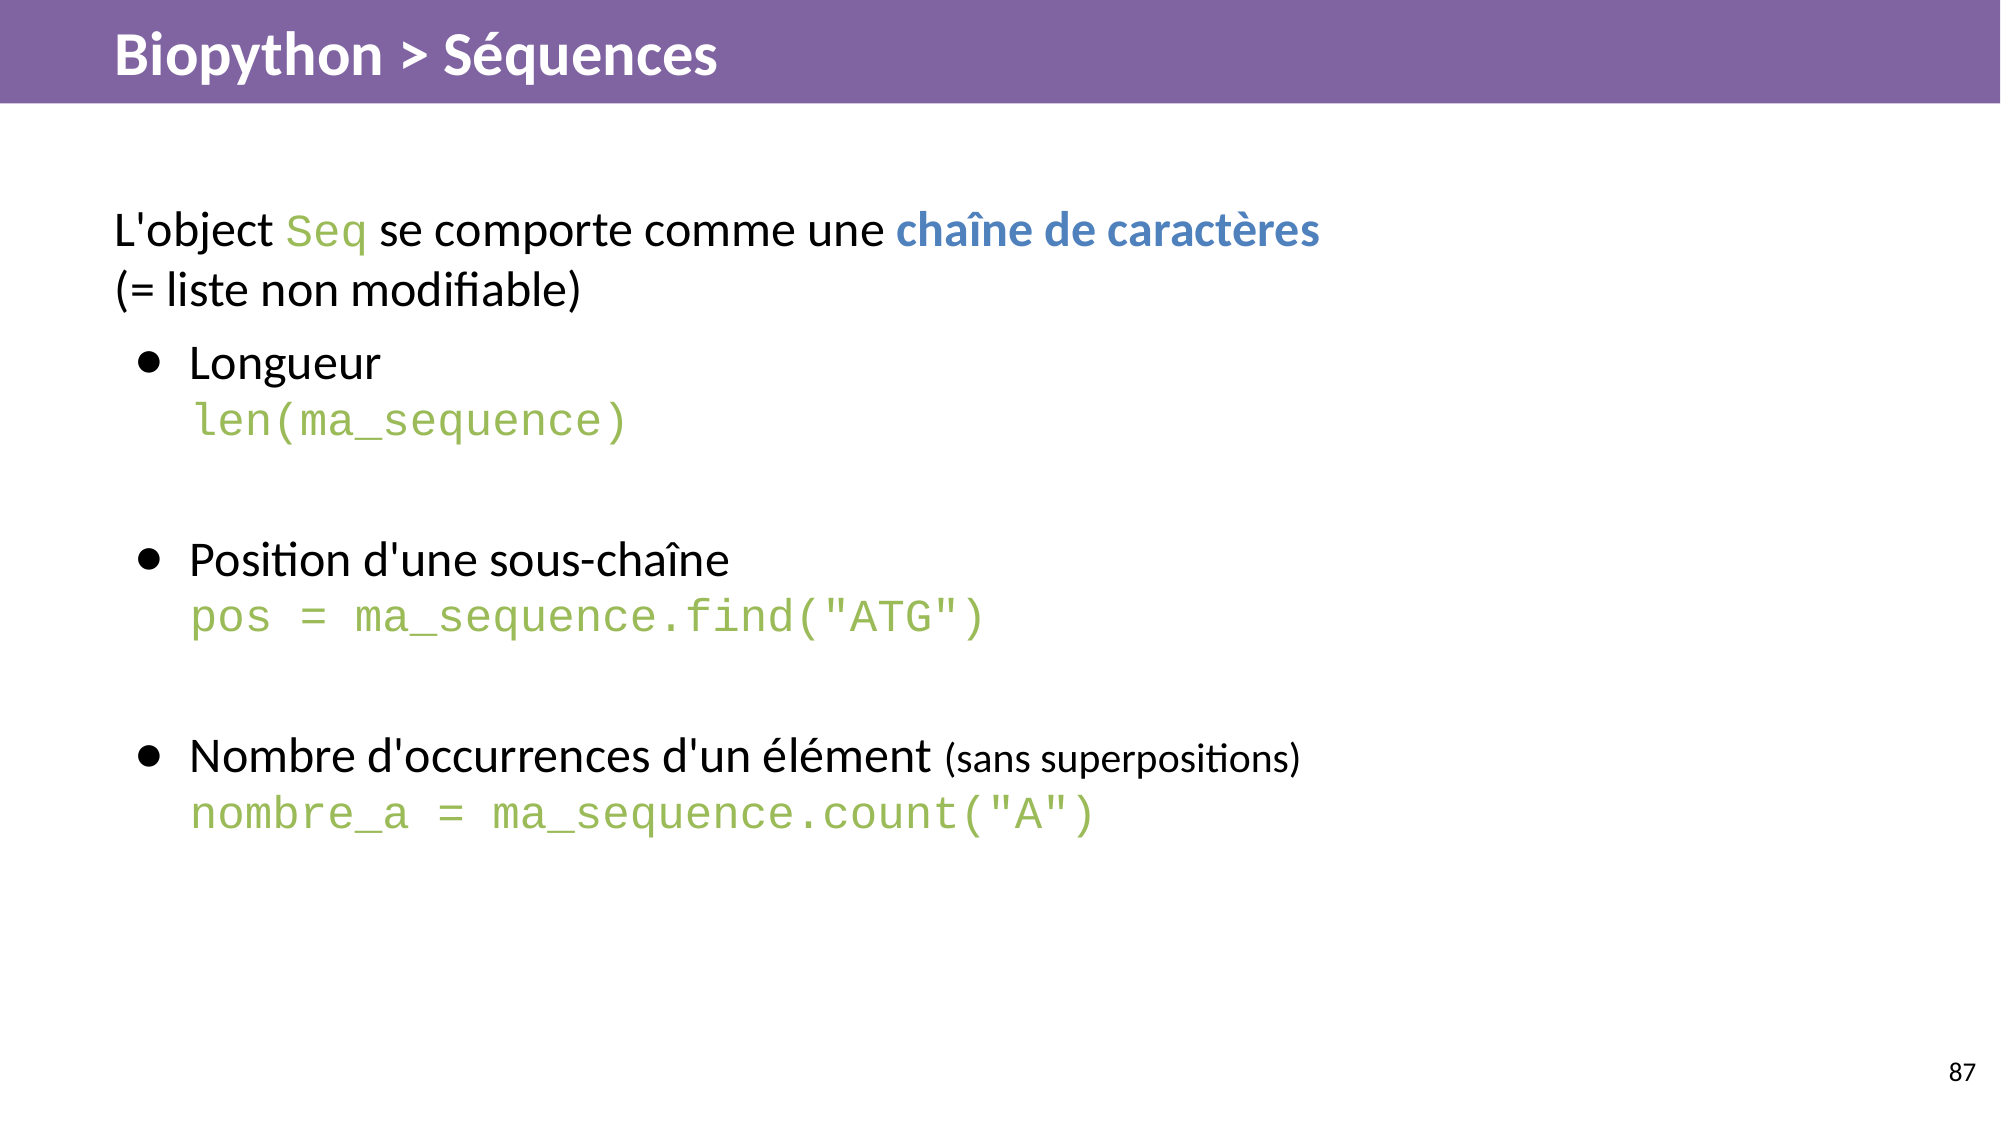

# Biopython > Séquences

L'object Seq se comporte comme une chaîne de caractères
(= liste non modifiable)
Longueur
len(ma_sequence)

Position d'une sous-chaîne
pos = ma_sequence.find("ATG")

Nombre d'occurrences d'un élément (sans superpositions)
nombre_a = ma_sequence.count("A")

87